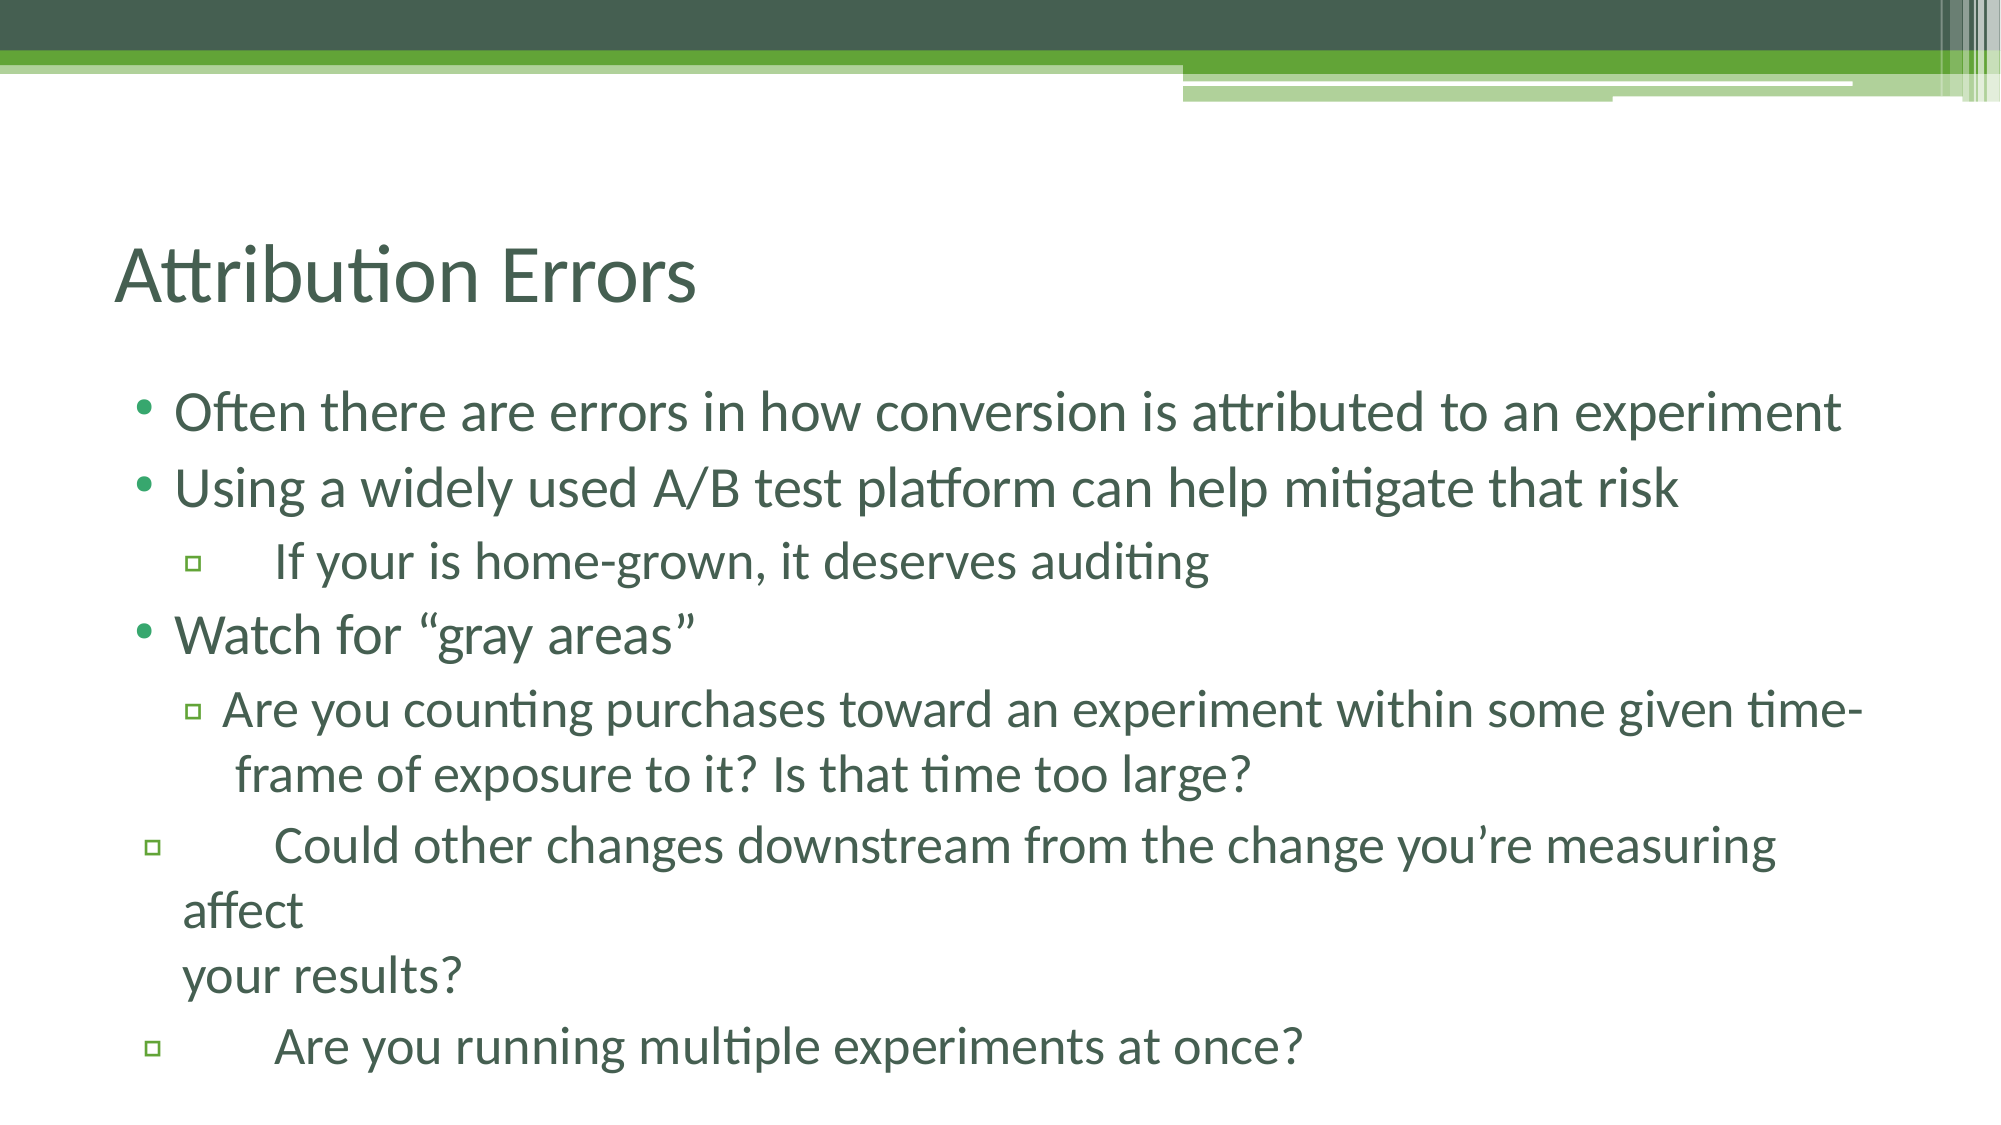

# Attribution Errors
Often there are errors in how conversion is attributed to an experiment
Using a widely used A/B test platform can help mitigate that risk
▫	If your is home-grown, it deserves auditing
Watch for “gray areas”
▫	Are you counting purchases toward an experiment within some given time-  frame of exposure to it? Is that time too large?
▫	Could other changes downstream from the change you’re measuring affect
your results?
▫	Are you running multiple experiments at once?